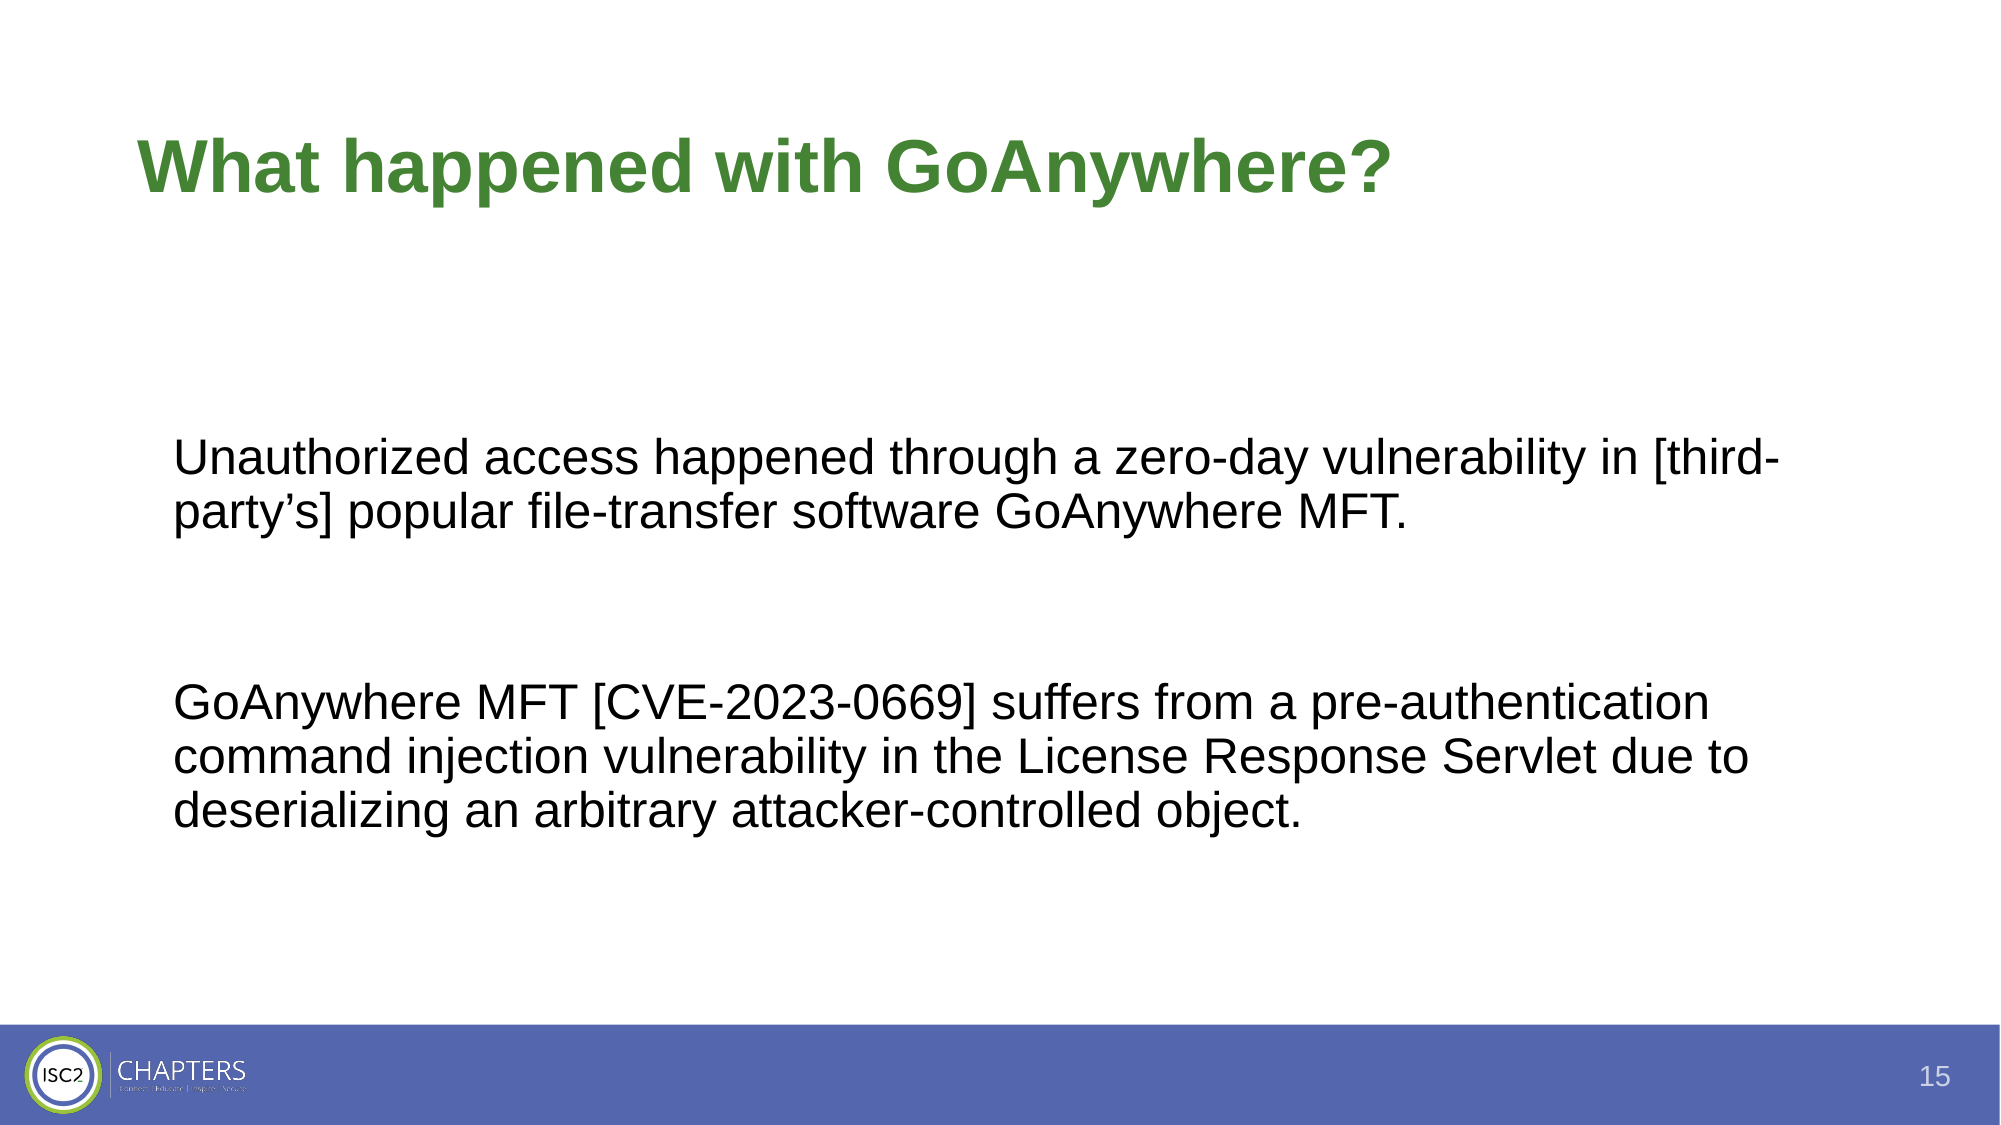

# What happened with GoAnywhere?
Unauthorized access happened through a zero-day vulnerability in [third-party’s] popular file-transfer software GoAnywhere MFT.

GoAnywhere MFT [CVE-2023-0669] suffers from a pre-authentication command injection vulnerability in the License Response Servlet due to deserializing an arbitrary attacker-controlled object.
15